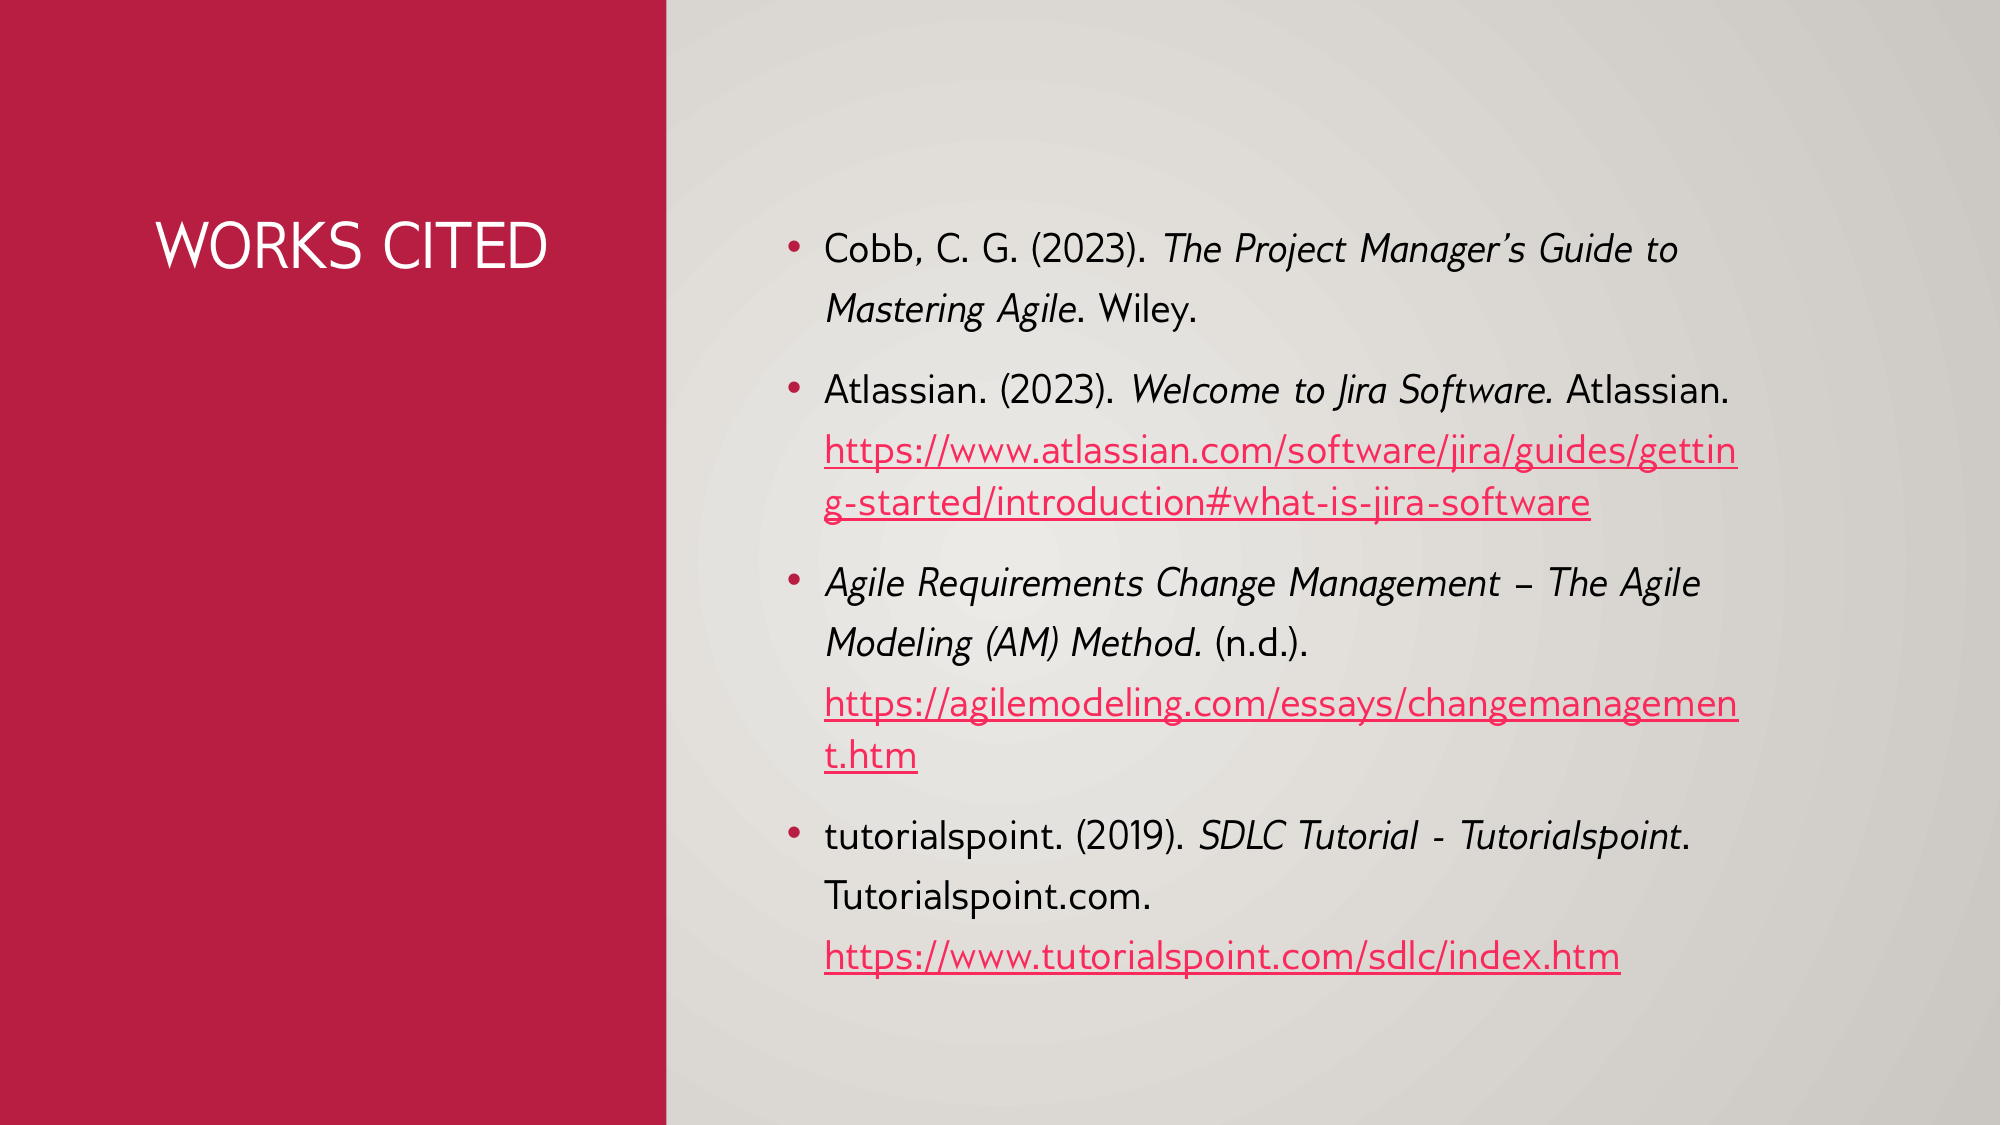

# Works cited
Cobb, C. G. (2023). The Project Manager’s Guide to Mastering Agile. Wiley.
Atlassian. (2023). Welcome to Jira Software. Atlassian. https://www.atlassian.com/software/jira/guides/getting-started/introduction#what-is-jira-software
Agile Requirements Change Management – The Agile Modeling (AM) Method. (n.d.). https://agilemodeling.com/essays/changemanagement.htm
tutorialspoint. (2019). SDLC Tutorial - Tutorialspoint. Tutorialspoint.com. https://www.tutorialspoint.com/sdlc/index.htm